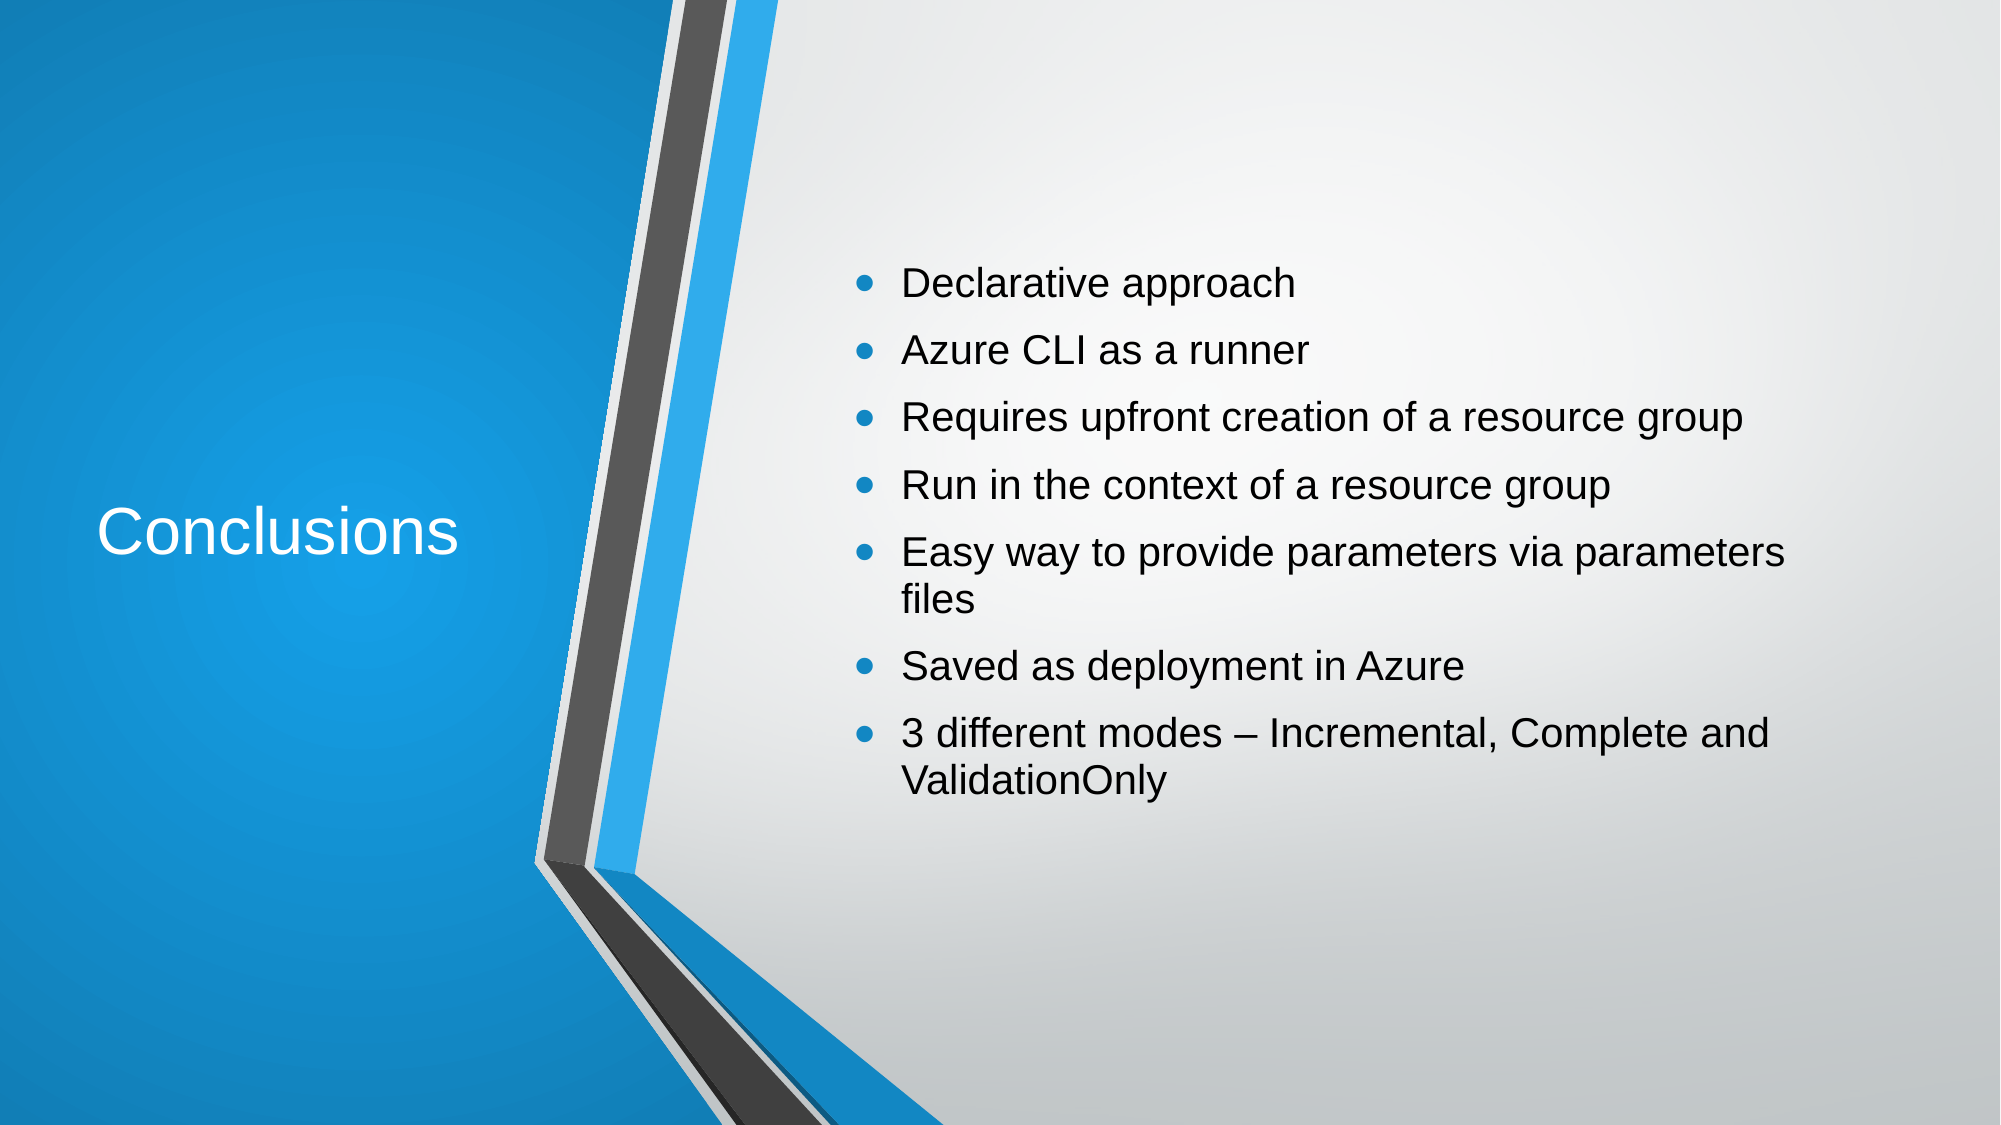

# Conclusions
Declarative approach
Azure CLI as a runner
Requires upfront creation of a resource group
Run in the context of a resource group
Easy way to provide parameters via parameters files
Saved as deployment in Azure
3 different modes – Incremental, Complete and ValidationOnly